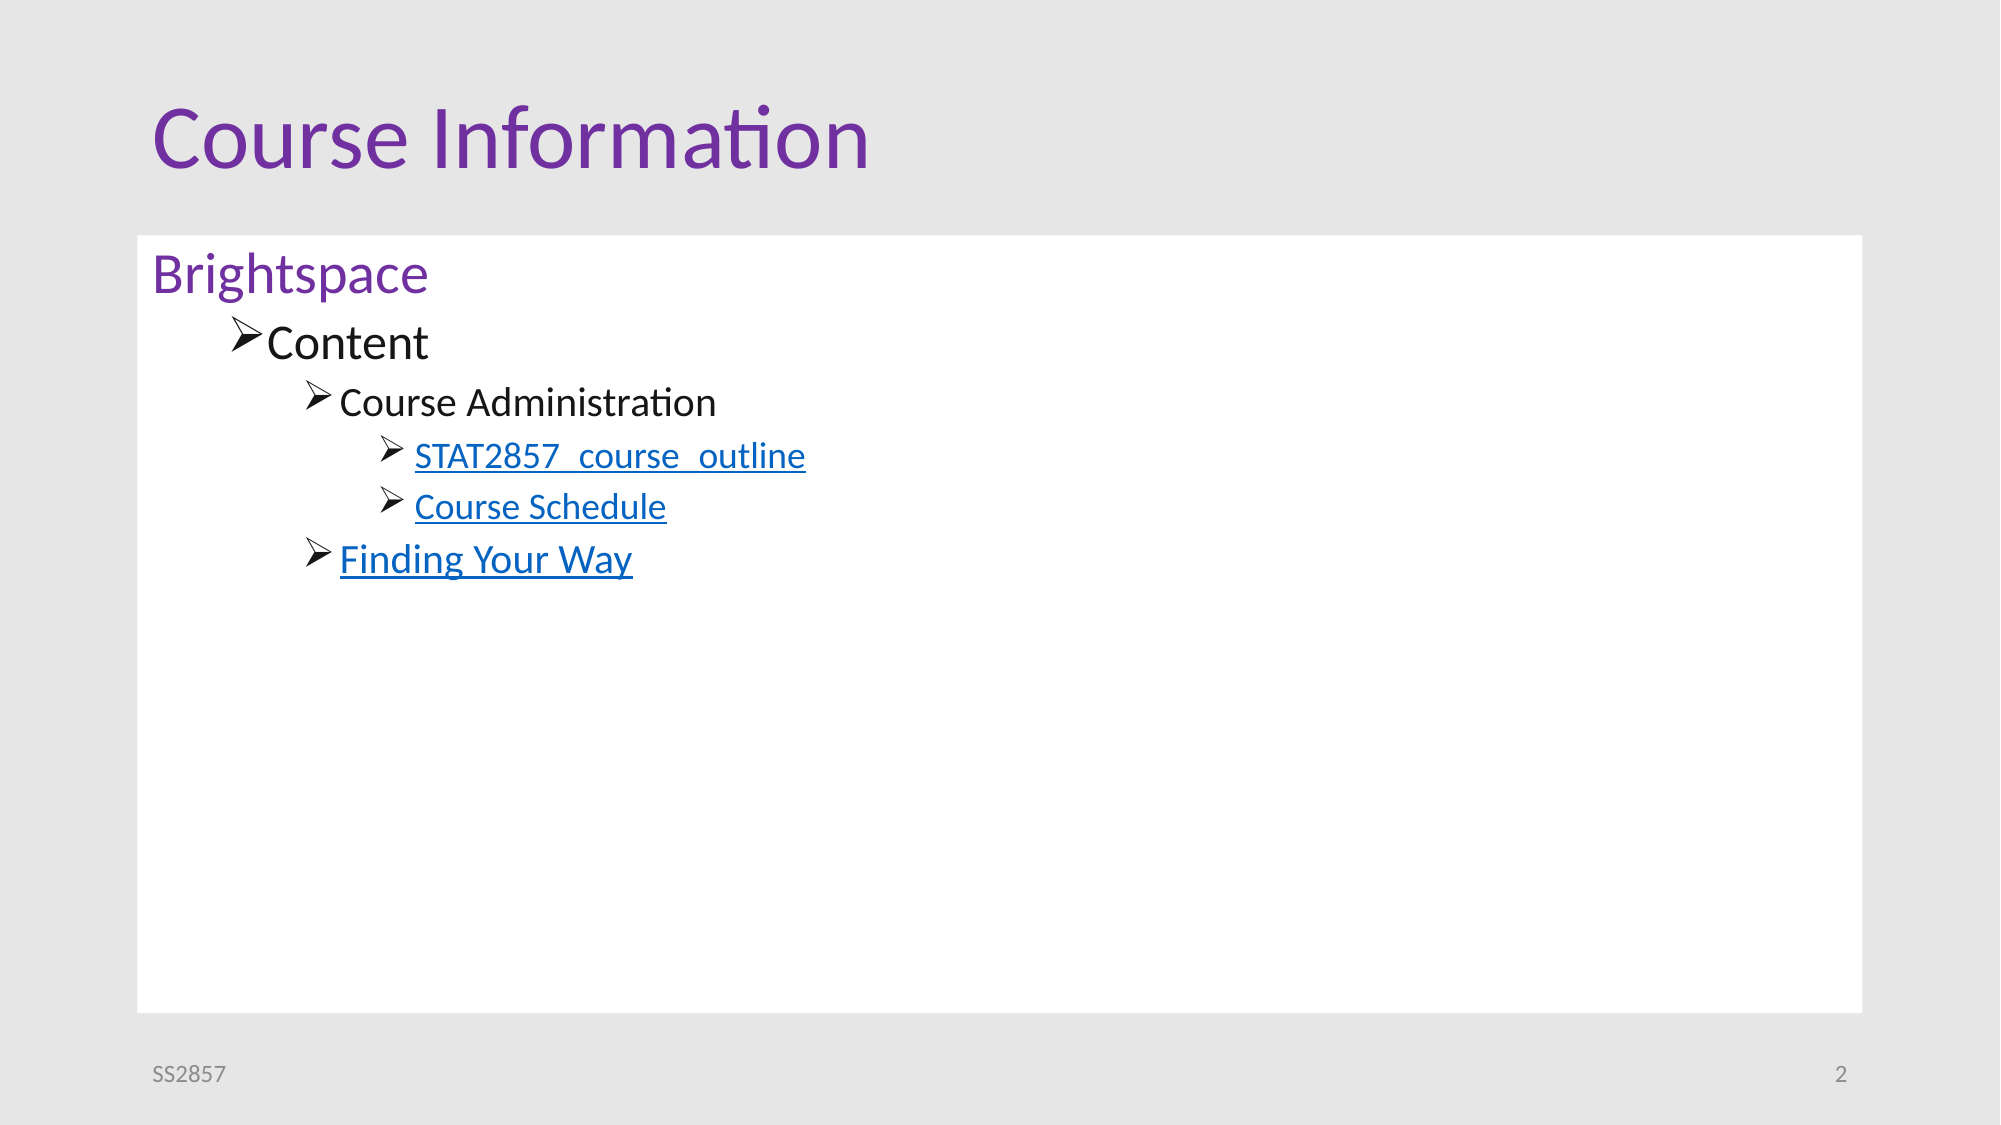

# Course Information
Brightspace
Content
Course Administration
STAT2857_course_outline
Course Schedule
Finding Your Way
SS2857

2